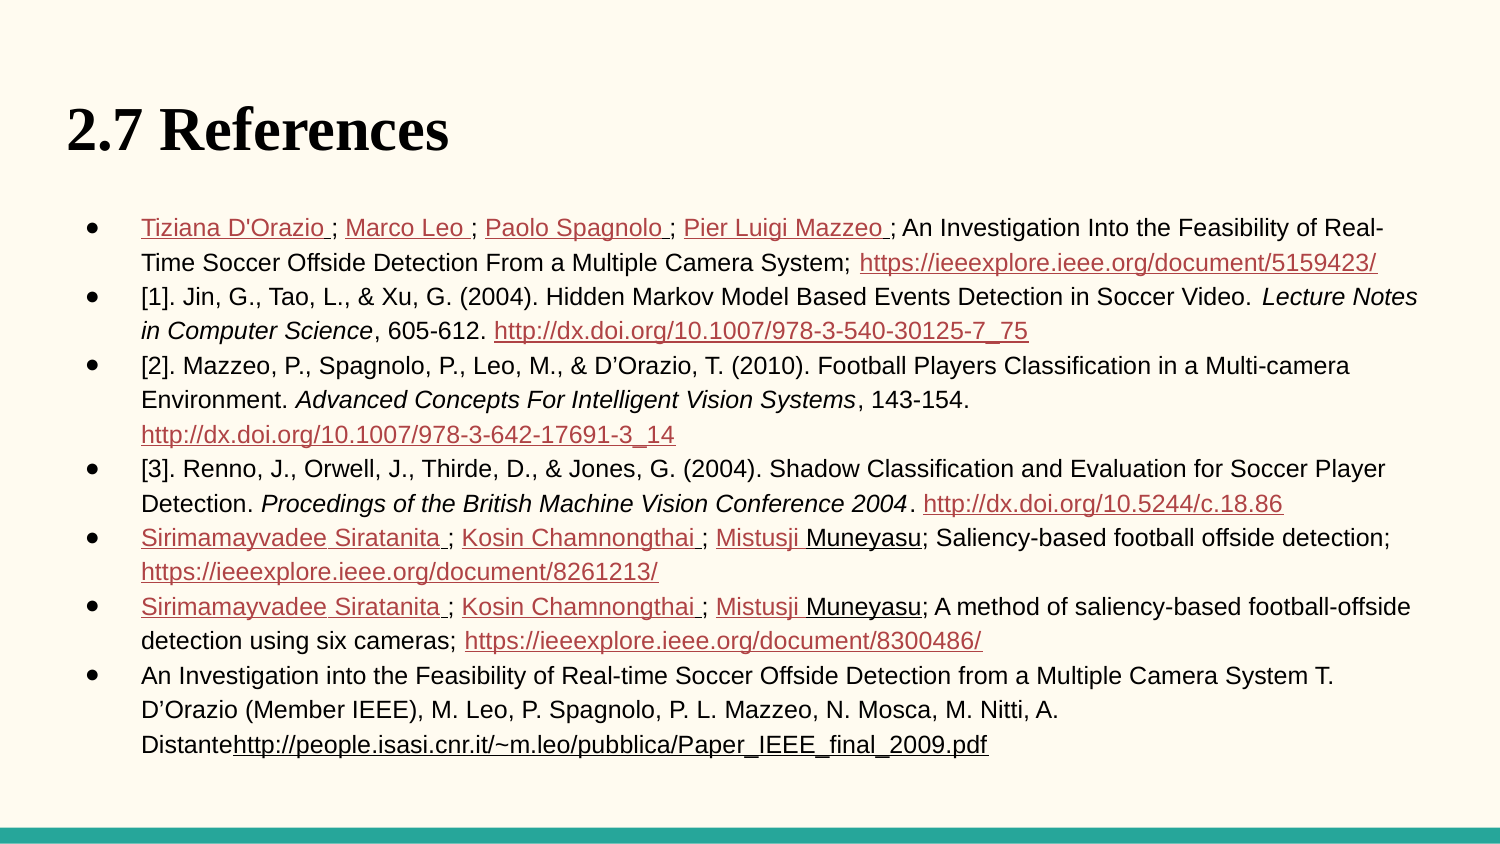

# 2.7 References
Tiziana D'Orazio ; Marco Leo ; Paolo Spagnolo ; Pier Luigi Mazzeo ; An Investigation Into the Feasibility of Real-Time Soccer Offside Detection From a Multiple Camera System; https://ieeexplore.ieee.org/document/5159423/
[1]. Jin, G., Tao, L., & Xu, G. (2004). Hidden Markov Model Based Events Detection in Soccer Video. Lecture Notes in Computer Science, 605-612. http://dx.doi.org/10.1007/978-3-540-30125-7_75
[2]. Mazzeo, P., Spagnolo, P., Leo, M., & D’Orazio, T. (2010). Football Players Classification in a Multi-camera Environment. Advanced Concepts For Intelligent Vision Systems, 143-154. http://dx.doi.org/10.1007/978-3-642-17691-3_14
[3]. Renno, J., Orwell, J., Thirde, D., & Jones, G. (2004). Shadow Classification and Evaluation for Soccer Player Detection. Procedings of the British Machine Vision Conference 2004. http://dx.doi.org/10.5244/c.18.86
Sirimamayvadee Siratanita ; Kosin Chamnongthai ; Mistusji Muneyasu; Saliency-based football offside detection; https://ieeexplore.ieee.org/document/8261213/
Sirimamayvadee Siratanita ; Kosin Chamnongthai ; Mistusji Muneyasu; A method of saliency-based football-offside detection using six cameras; https://ieeexplore.ieee.org/document/8300486/
An Investigation into the Feasibility of Real-time Soccer Offside Detection from a Multiple Camera System T. D’Orazio (Member IEEE), M. Leo, P. Spagnolo, P. L. Mazzeo, N. Mosca, M. Nitti, A. Distantehttp://people.isasi.cnr.it/~m.leo/pubblica/Paper_IEEE_final_2009.pdf